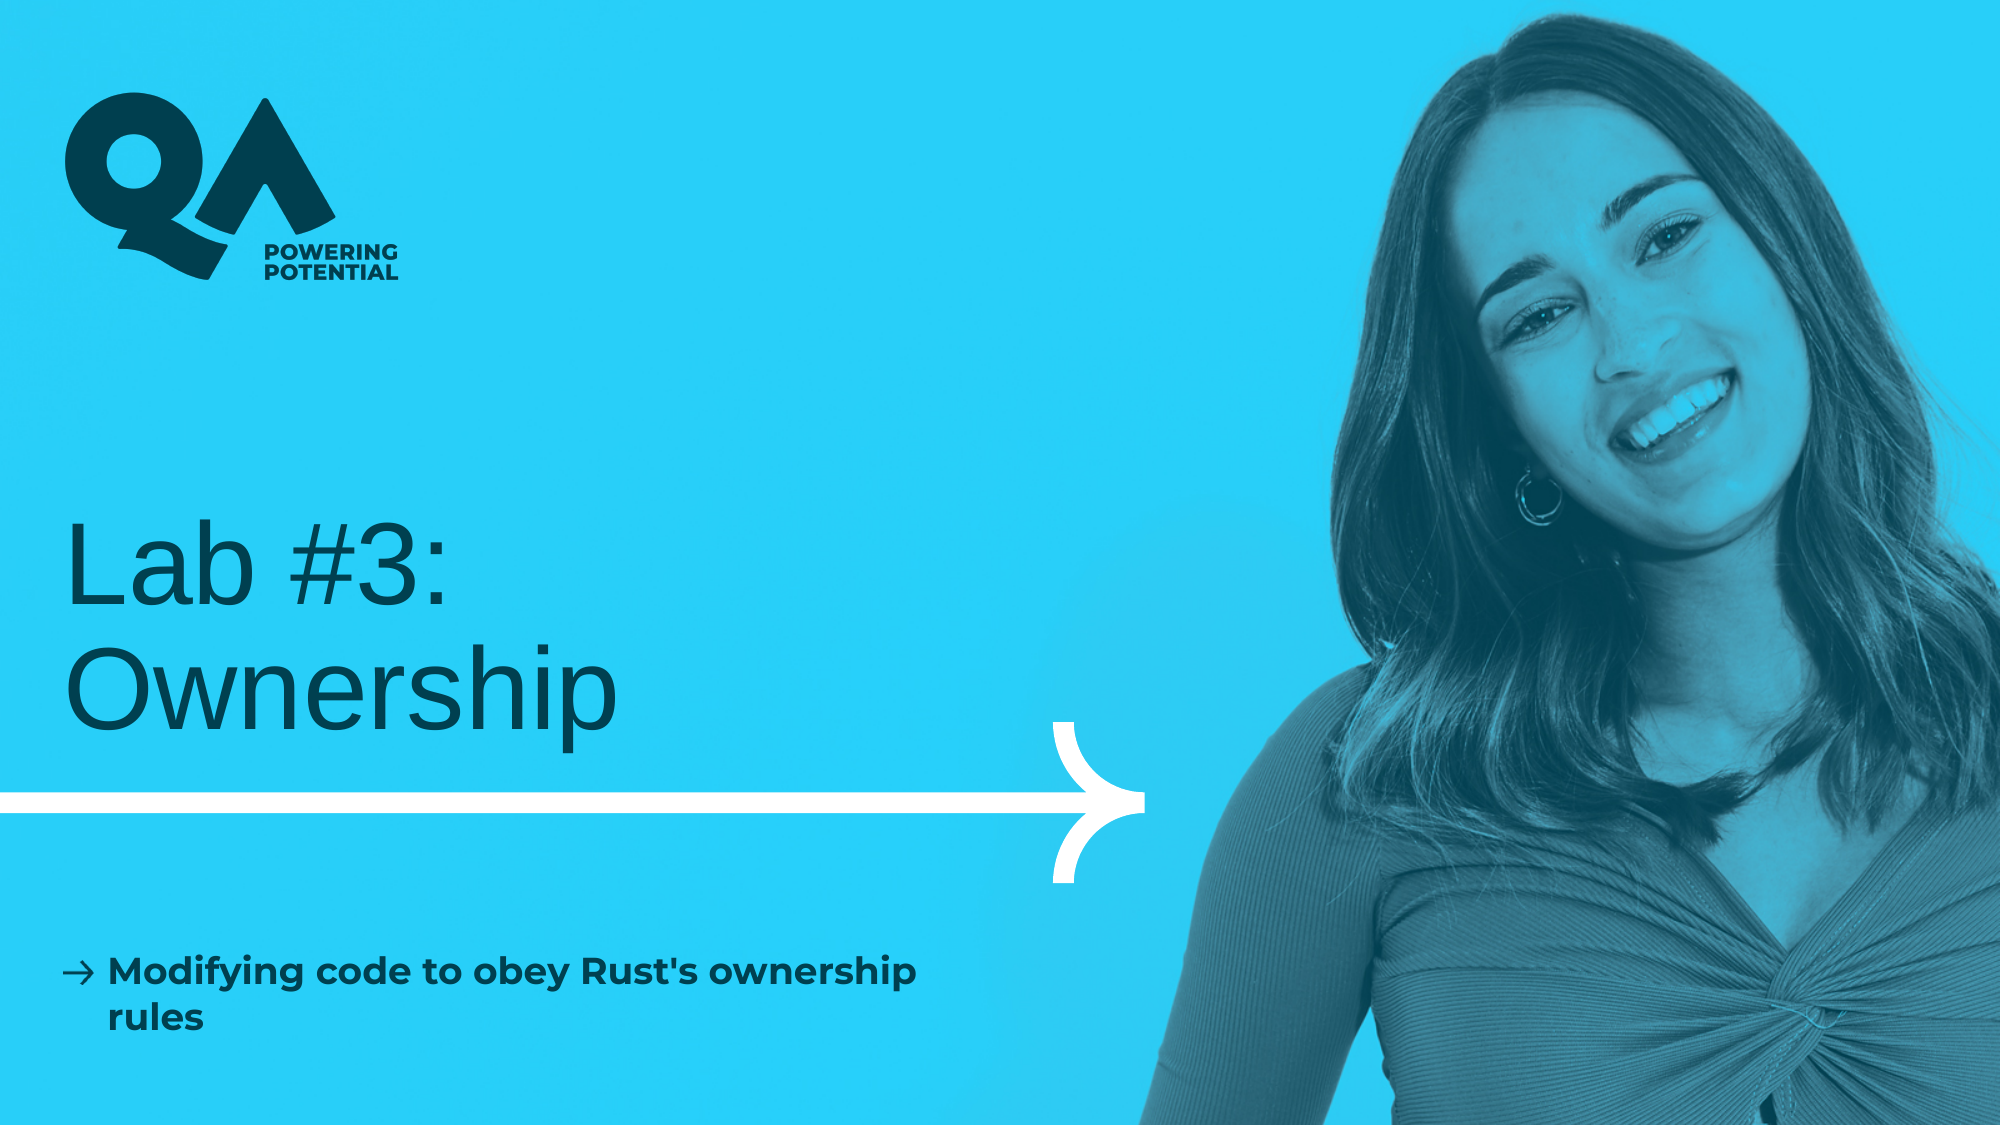

# Lab #3: Ownership
Modifying code to obey Rust's ownership rules